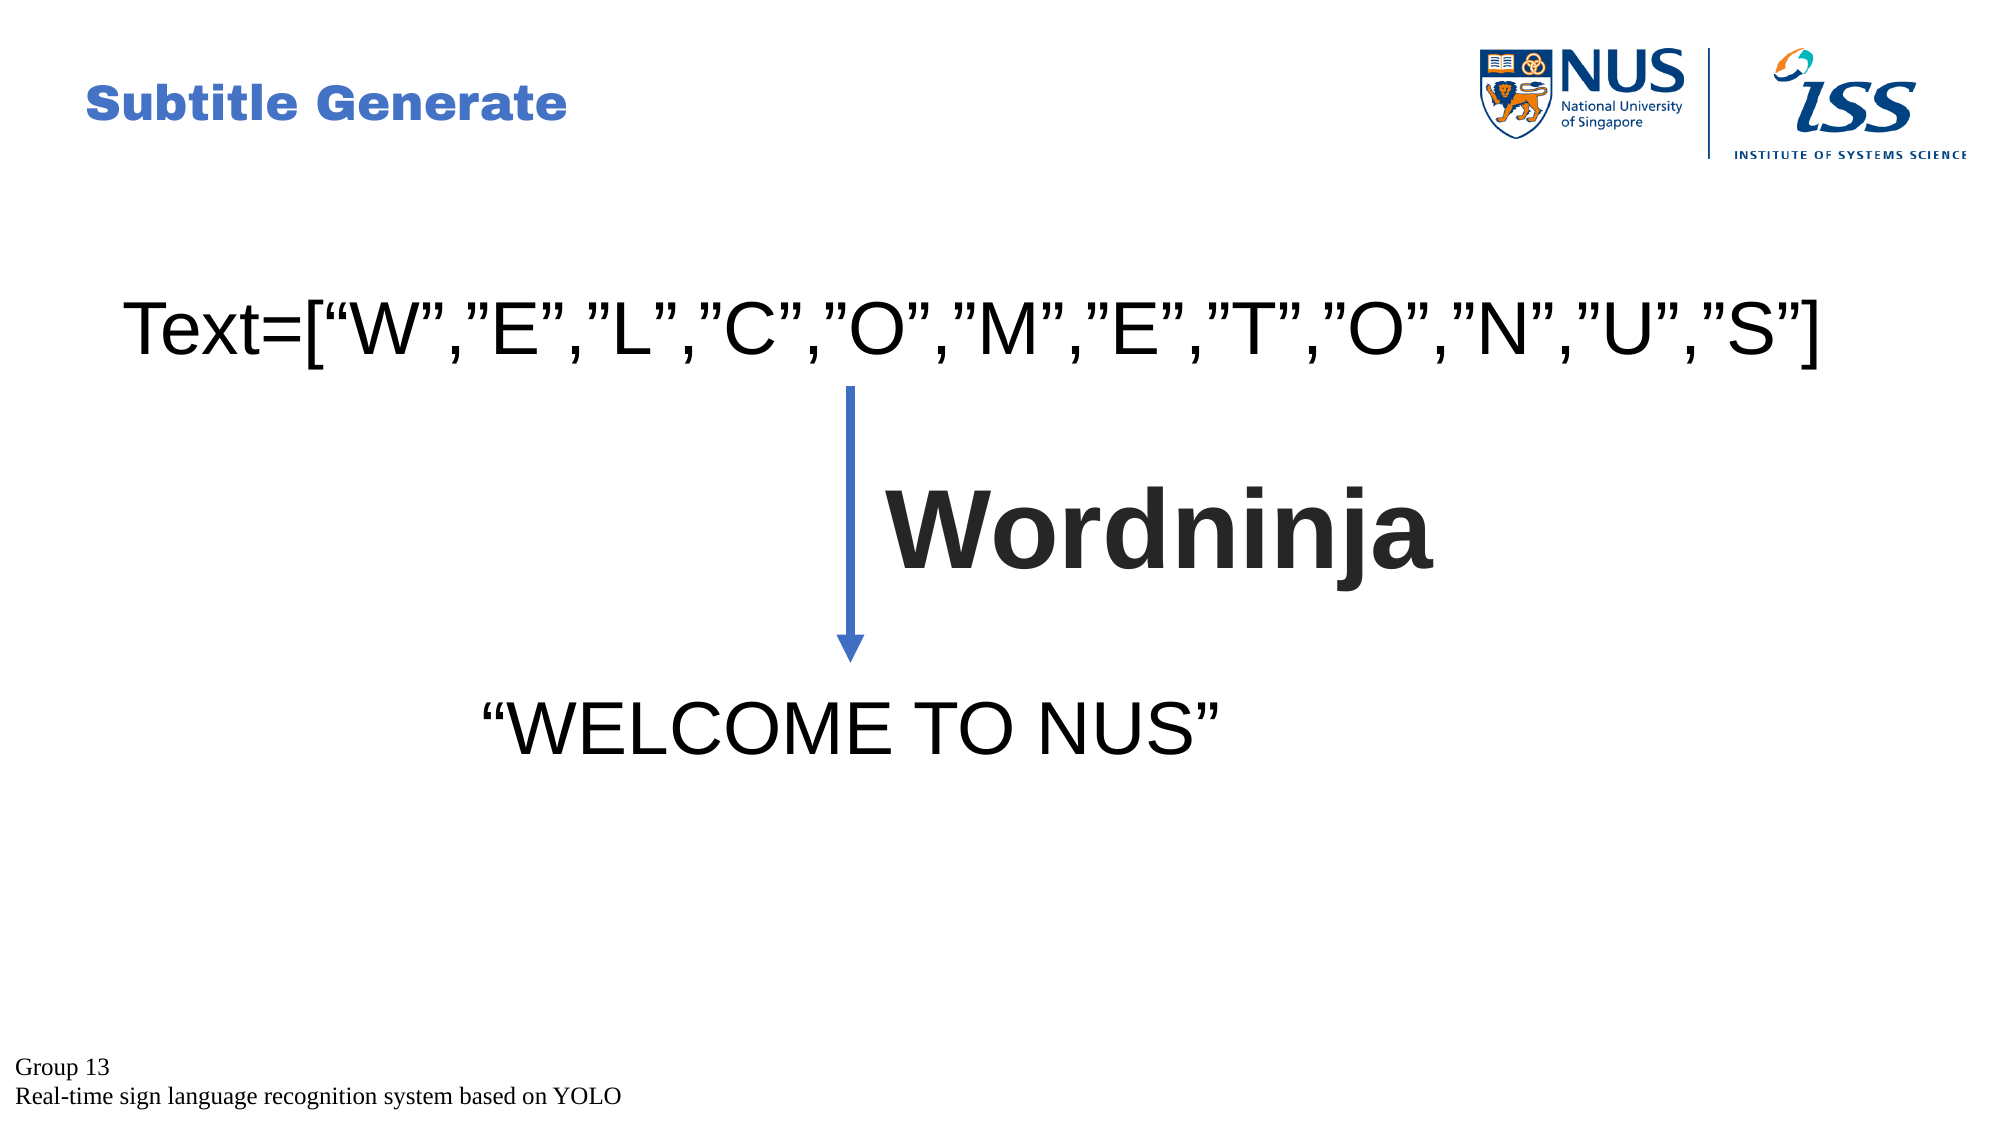

Subtitle Generate
Text=[“W”,”E”,”L”,”C”,”O”,”M”,”E”,”T”,”O”,”N”,”U”,”S”]
Wordninja
“WELCOME TO NUS”